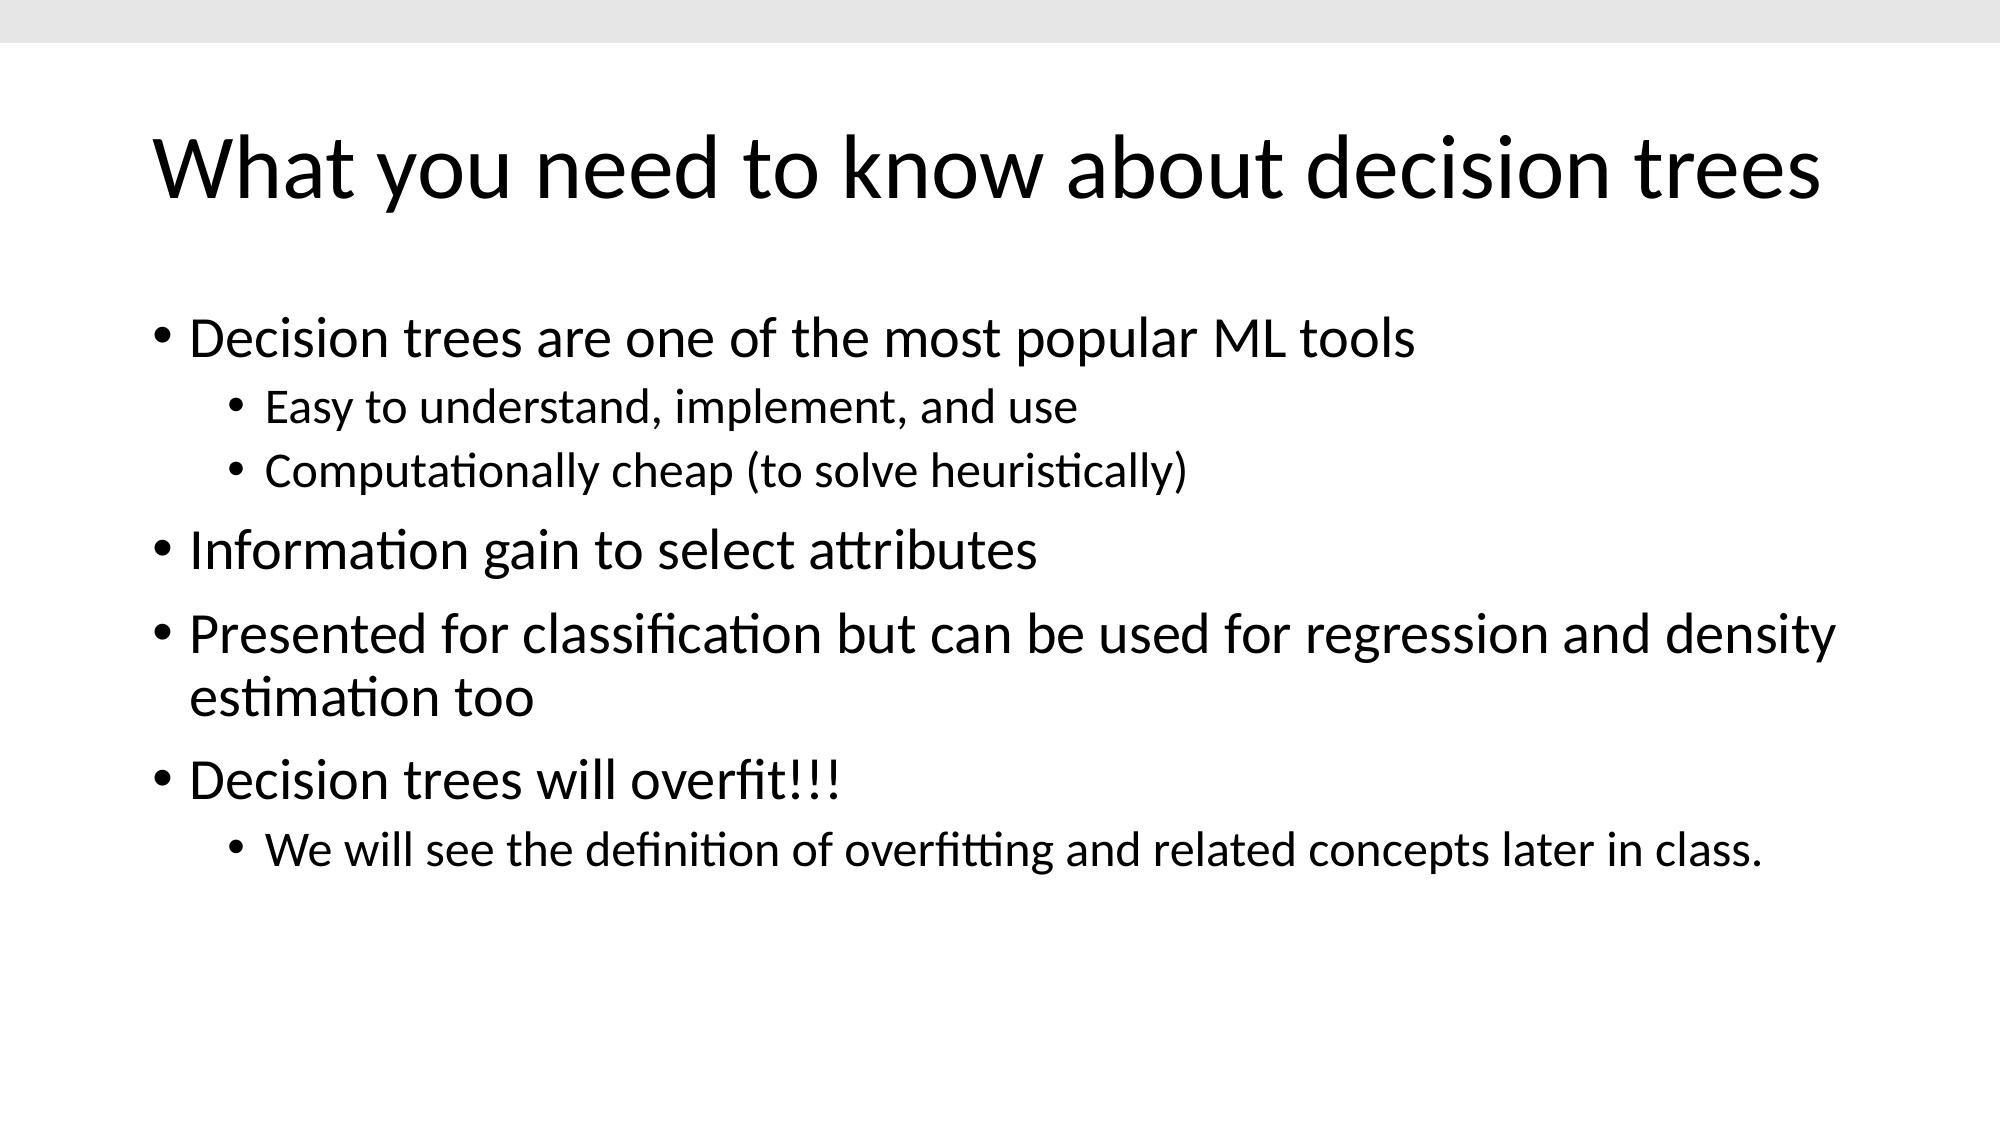

# What you need to know about decision trees
Decision trees are one of the most popular ML tools
Easy to understand, implement, and use
Computationally cheap (to solve heuristically)
Information gain to select attributes
Presented for classification but can be used for regression and density estimation too
Decision trees will overfit!!!
We will see the definition of overfitting and related concepts later in class.